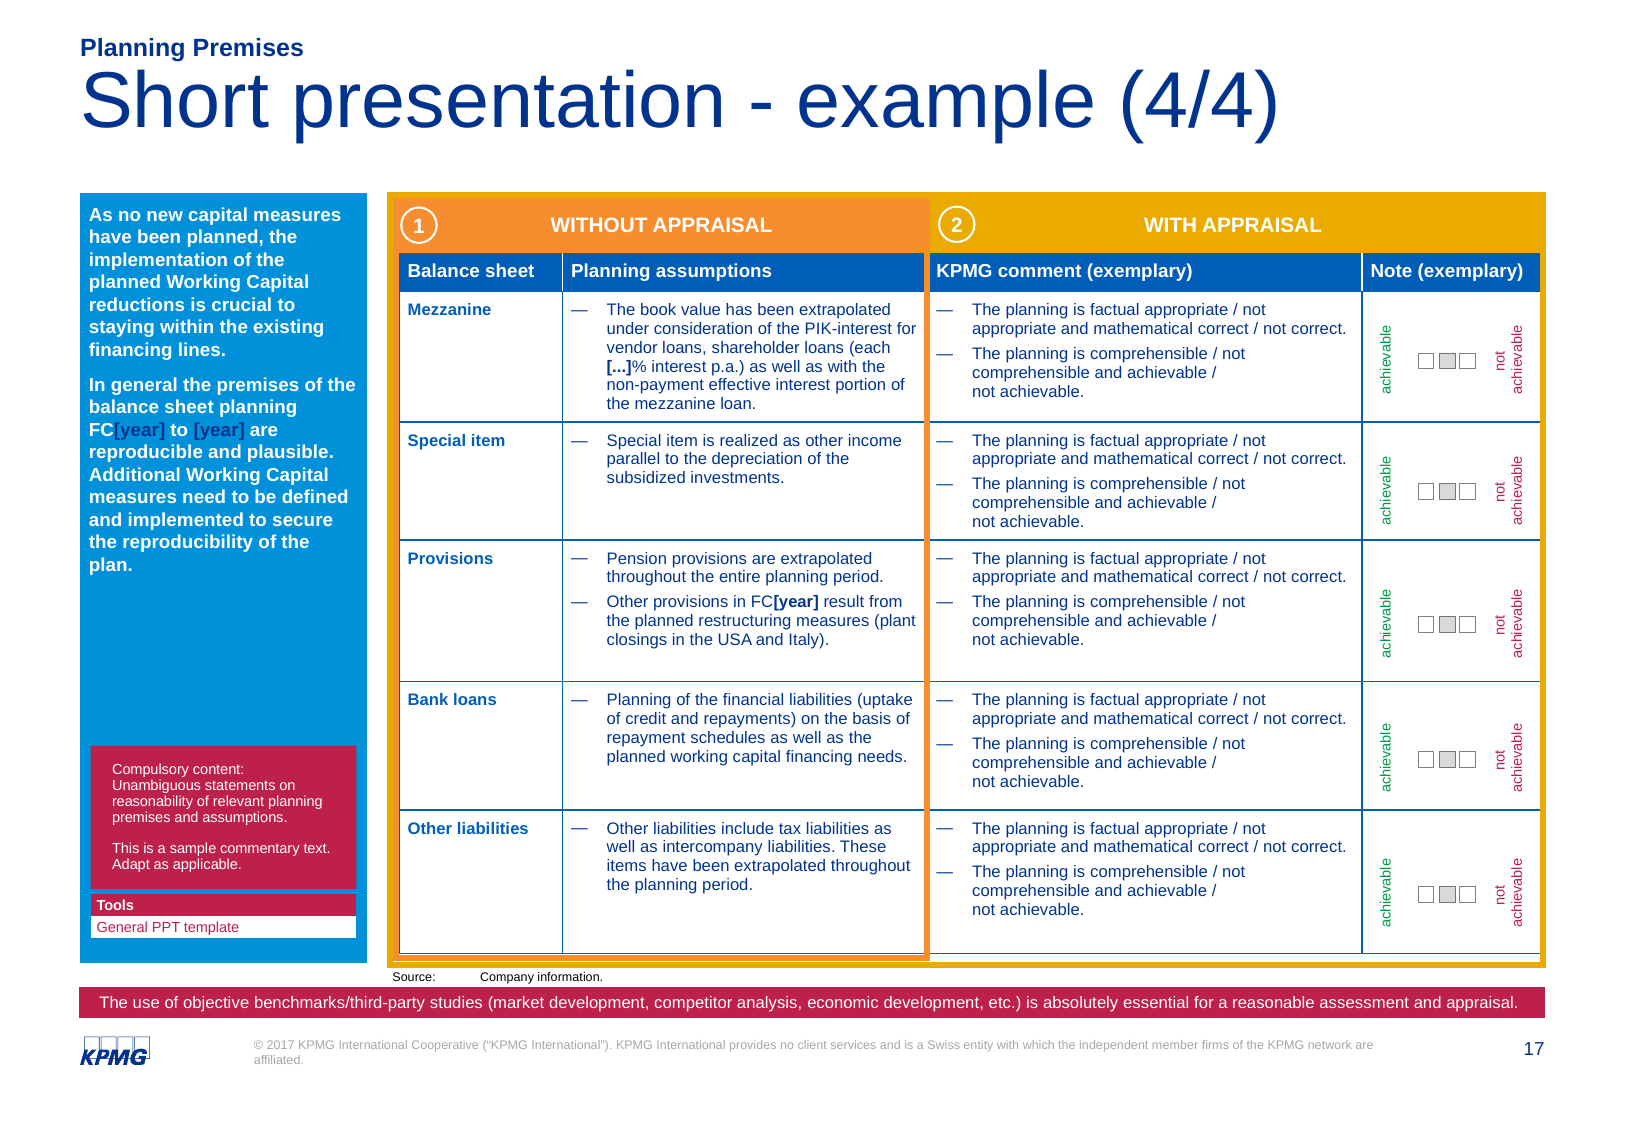

Planning Premises
# Short presentation - example (4/4)
As no new capital measures have been planned, the implementation of the planned Working Capital reductions is crucial to staying within the existing financing lines.
In general the premises of the balance sheet planning FC[year] to [year] are reproducible and plausible. Additional Working Capital measures need to be defined and implemented to secure the reproducibility of the plan.

WITH APPRAISAL
WITHOUT APPRAISAL
2
1

| Balance sheet | Planning assumptions | KPMG comment (exemplary) | Note (exemplary) |
| --- | --- | --- | --- |
| Mezzanine | The book value has been extrapolated under consideration of the PIK-interest for vendor loans, shareholder loans (each [...]% interest p.a.) as well as with the non-payment effective interest portion of the mezzanine loan. | The planning is factual appropriate / not appropriate and mathematical correct / not correct. The planning is comprehensible / not comprehensible and achievable / not achievable. |  |
| Special item | Special item is realized as other income parallel to the depreciation of the subsidized investments. | The planning is factual appropriate / not appropriate and mathematical correct / not correct. The planning is comprehensible / not comprehensible and achievable / not achievable. |  |
| Provisions | Pension provisions are extrapolated throughout the entire planning period. Other provisions in FC[year] result from the planned restructuring measures (plant closings in the USA and Italy). | The planning is factual appropriate / not appropriate and mathematical correct / not correct. The planning is comprehensible / not comprehensible and achievable / not achievable. |  |
| Bank loans | Planning of the financial liabilities (uptake of credit and repayments) on the basis of repayment schedules as well as the planned working capital financing needs. | The planning is factual appropriate / not appropriate and mathematical correct / not correct. The planning is comprehensible / not comprehensible and achievable / not achievable. |  |
| Other liabilities | Other liabilities include tax liabilities as well as intercompany liabilities. These items have been extrapolated throughout the planning period. | The planning is factual appropriate / not appropriate and mathematical correct / not correct. The planning is comprehensible / not comprehensible and achievable / not achievable. |  |
| P&L | Planning assumptions | KPMG comment (exemplary) | Note (exemplary) |
| --- | --- | --- | --- |
| Sales | Increase in sales by € [...] m till [year] (CAGR of [...]%). Earnings planned based on price/volume forecast taking the general market expectations and sales measures into account. Order book and contracted volumes account on average for [...]% of sales volume planned p.a.. | The planning is factual appropriate/ not appropriate and mathematical correct/ not correct The planning is comprehensible/ not comprehensible and achievable/ not achievable |  |
| Other operating income | Parallel to the depreciation of the subsidized investments, a special reserve with an equity portion will be realized. | The planning is factual appropriate/ not appropriate and mathematical correct/ not correct The planning is comprehensible/ not comprehensible and achievable/ not achievable |  |
| Cost of material | Costs of material are derived from the sales volume and production cost. Shipping costs are assumed to have a pass-through character. | The planning is factual appropriate/ not appropriate and mathematical correct/ not correct The planning is comprehensible/ not comprehensible and achievable/ not achievable |  |
| Personnel costs | Increase of € [...] m in [year] due to new hires. For [year] and [year] an indexed increase of [...]% p.a. is planned, for [year] management assumed [...]%. | The planning is factual appropriate/ not appropriate and mathematical correct/ not correct The planning is comprehensible/ not comprehensible and achievable/ not achievable |  |
not
achievable
achievable

not
achievable
achievable

not
achievable
achievable

not
achievable
achievable

Compulsory content:
Unambiguous statements on reasonability of relevant planning premises and assumptions.

This is a sample commentary text.
Adapt as applicable.
not
achievable
achievable

| Tools |
| --- |
| General PPT template |
Source:	Company information.
The use of objective benchmarks/third-party studies (market development, competitor analysis, economic development, etc.) is absolutely essential for a reasonable assessment and appraisal.